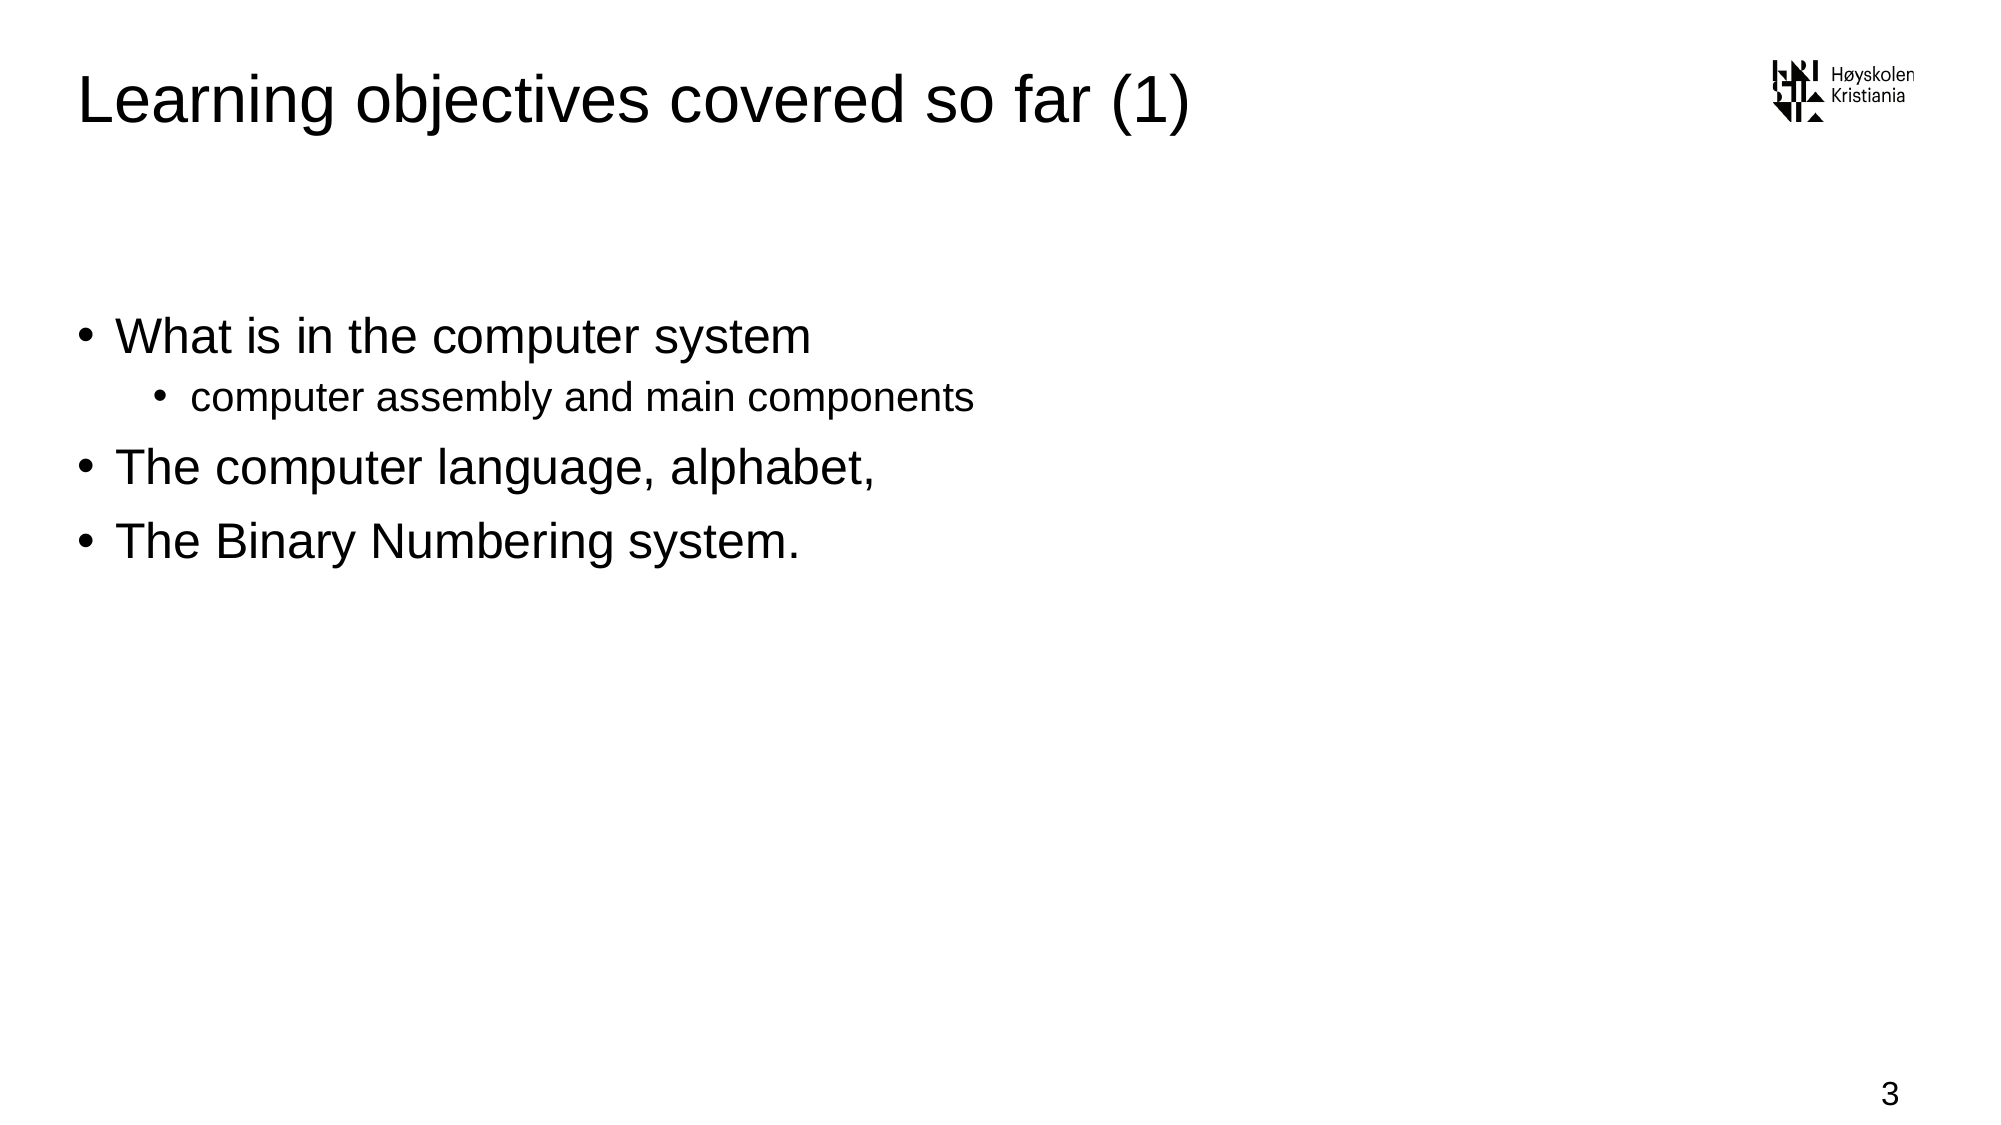

# Learning objectives covered so far (1)
What is in the computer system
computer assembly and main components
The computer language, alphabet,
The Binary Numbering system.